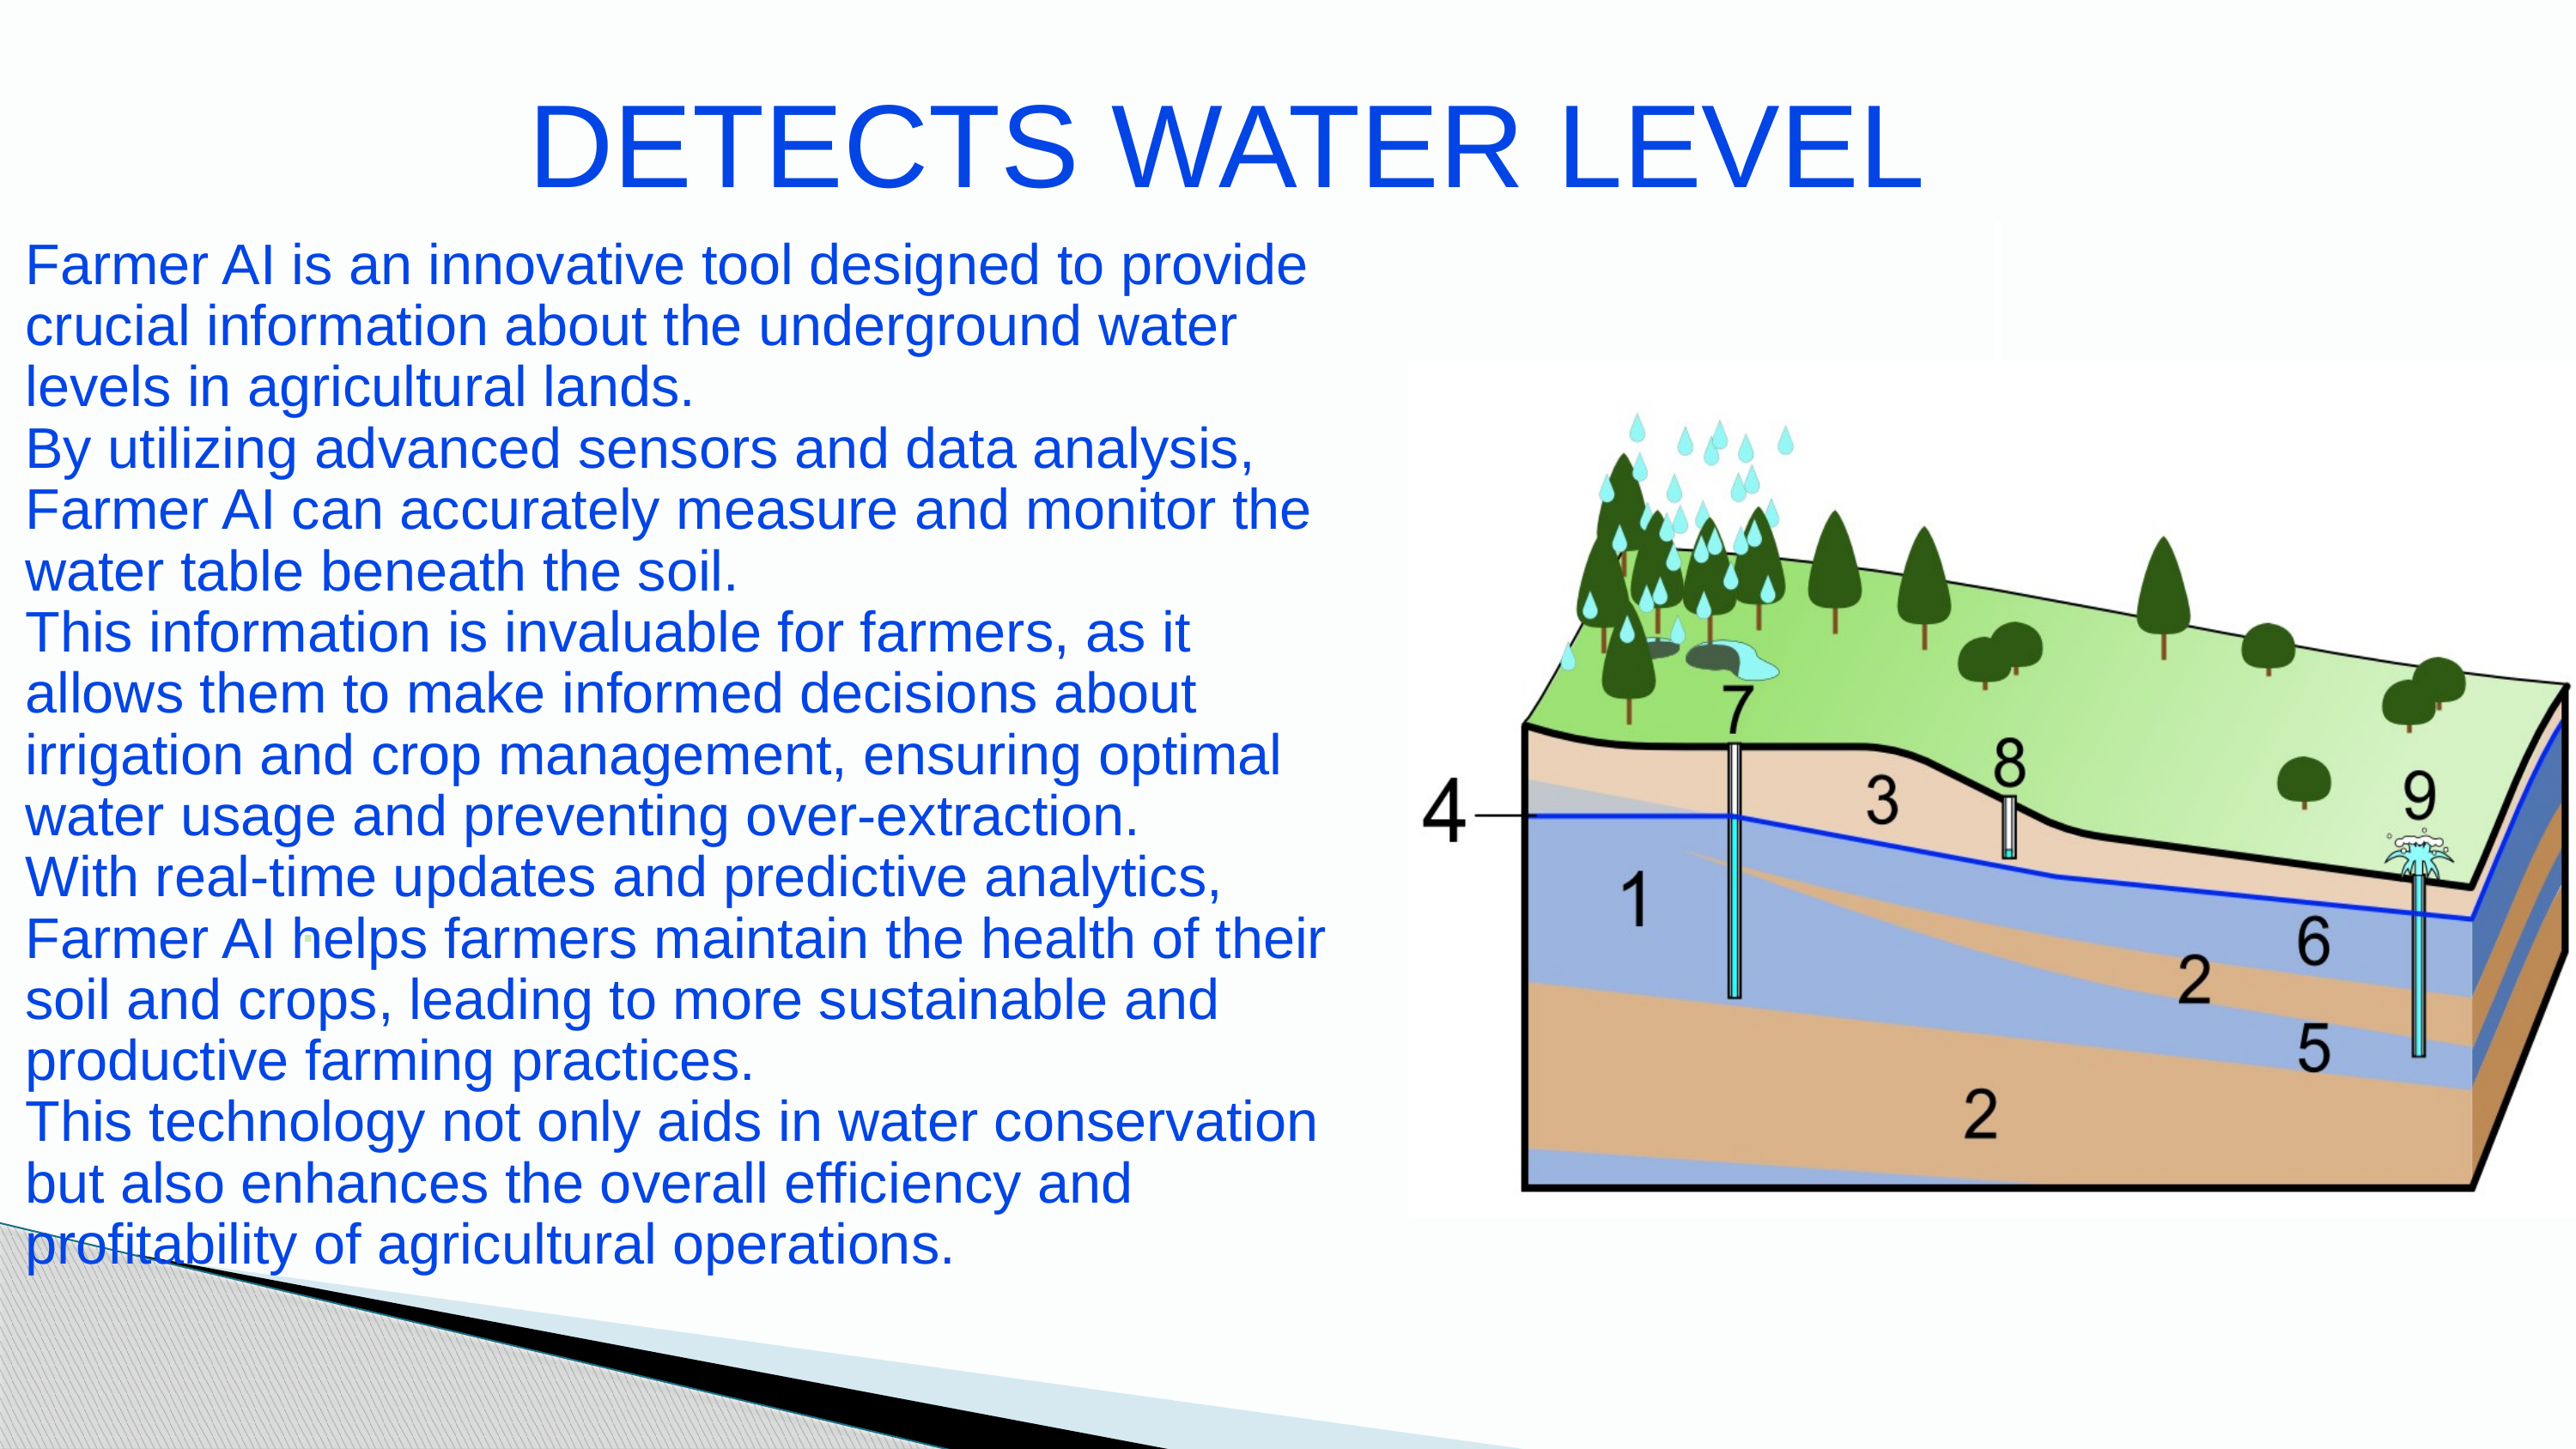

DETECTS WATER LEVEL

Farmer AI is an innovative tool designed to provide crucial information about the underground water levels in agricultural lands.
By utilizing advanced sensors and data analysis, Farmer AI can accurately measure and monitor the water table beneath the soil.
This information is invaluable for farmers, as it allows them to make informed decisions about irrigation and crop management, ensuring optimal water usage and preventing over-extraction.
With real-time updates and predictive analytics, Farmer AI helps farmers maintain the health of their soil and crops, leading to more sustainable and productive farming practices.
This technology not only aids in water conservation but also enhances the overall efficiency and profitability of agricultural operations.